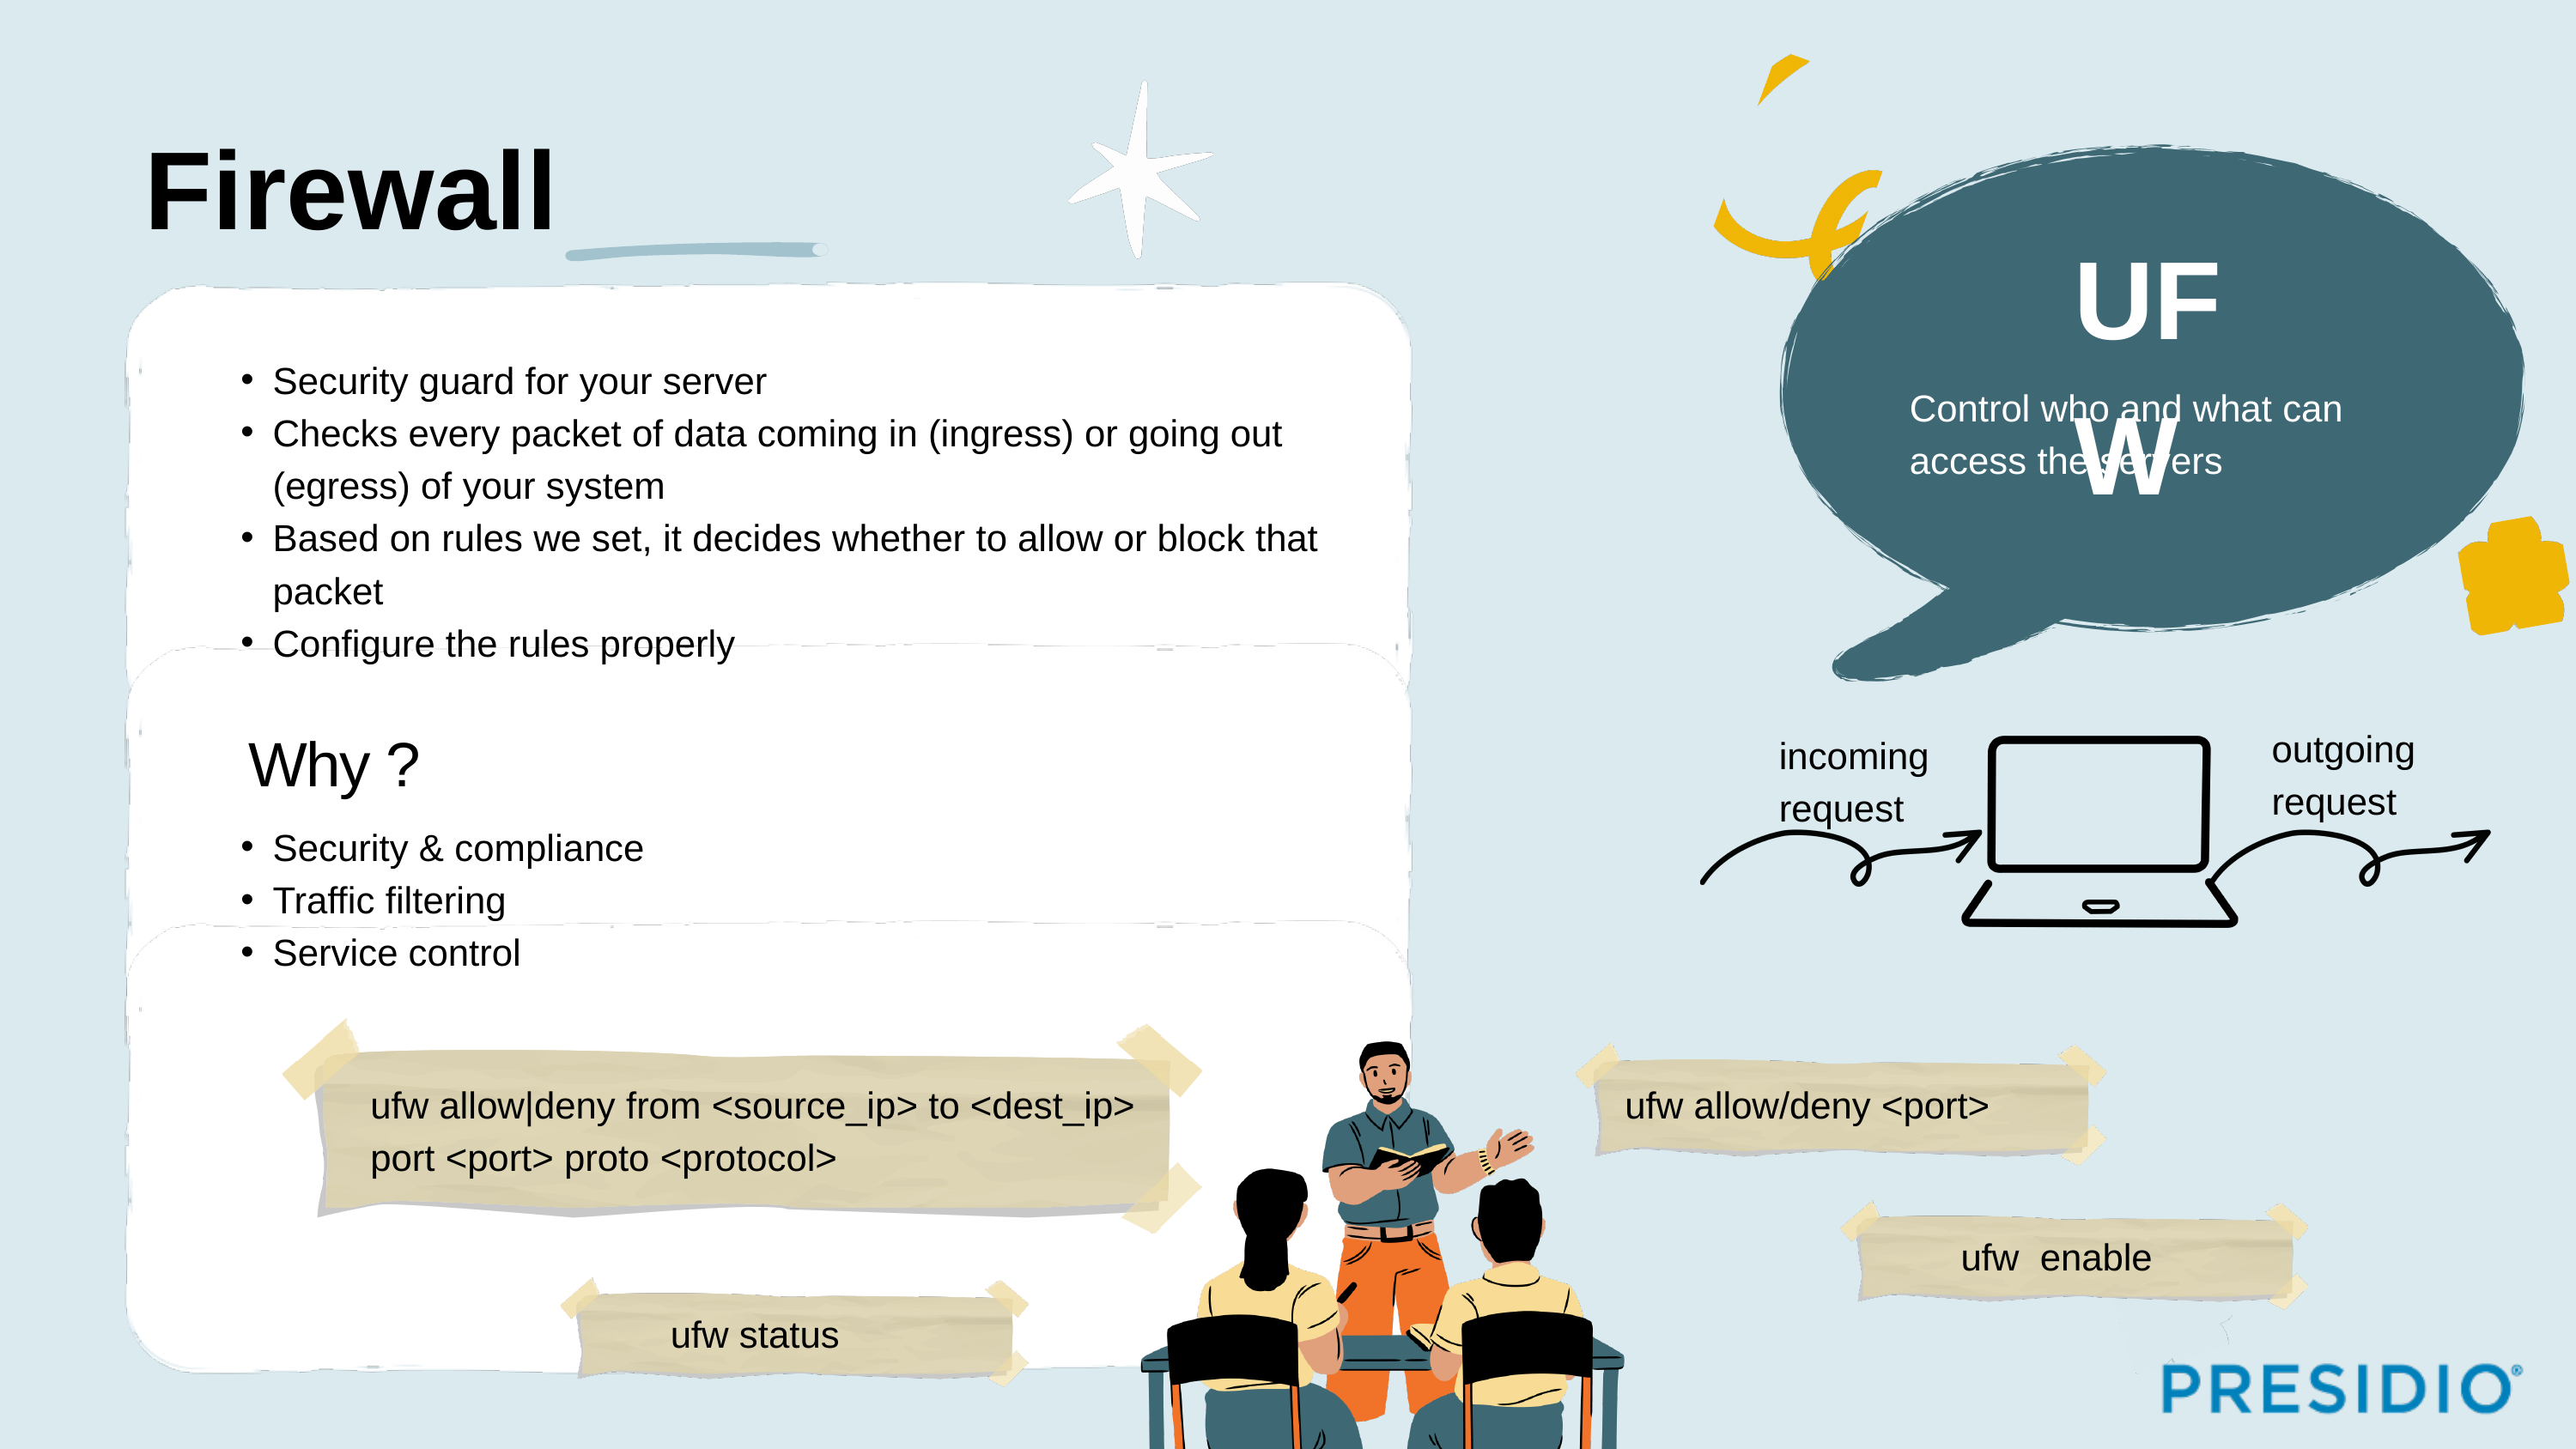

Firewall Management

UFW

Security guard for your server
Checks every packet of data coming in (ingress) or going out (egress) of your system
Based on rules we set, it decides whether to allow or block that packet
Configure the rules properly
Control who and what can access the servers

outgoing  request
Why ?
incoming request

Security & compliance
Traffic filtering
Service control

ufw allow|deny from <source_ip> to <dest_ip> port <port> proto <protocol>
ufw allow/deny <port>

ufw  enable

ufw status